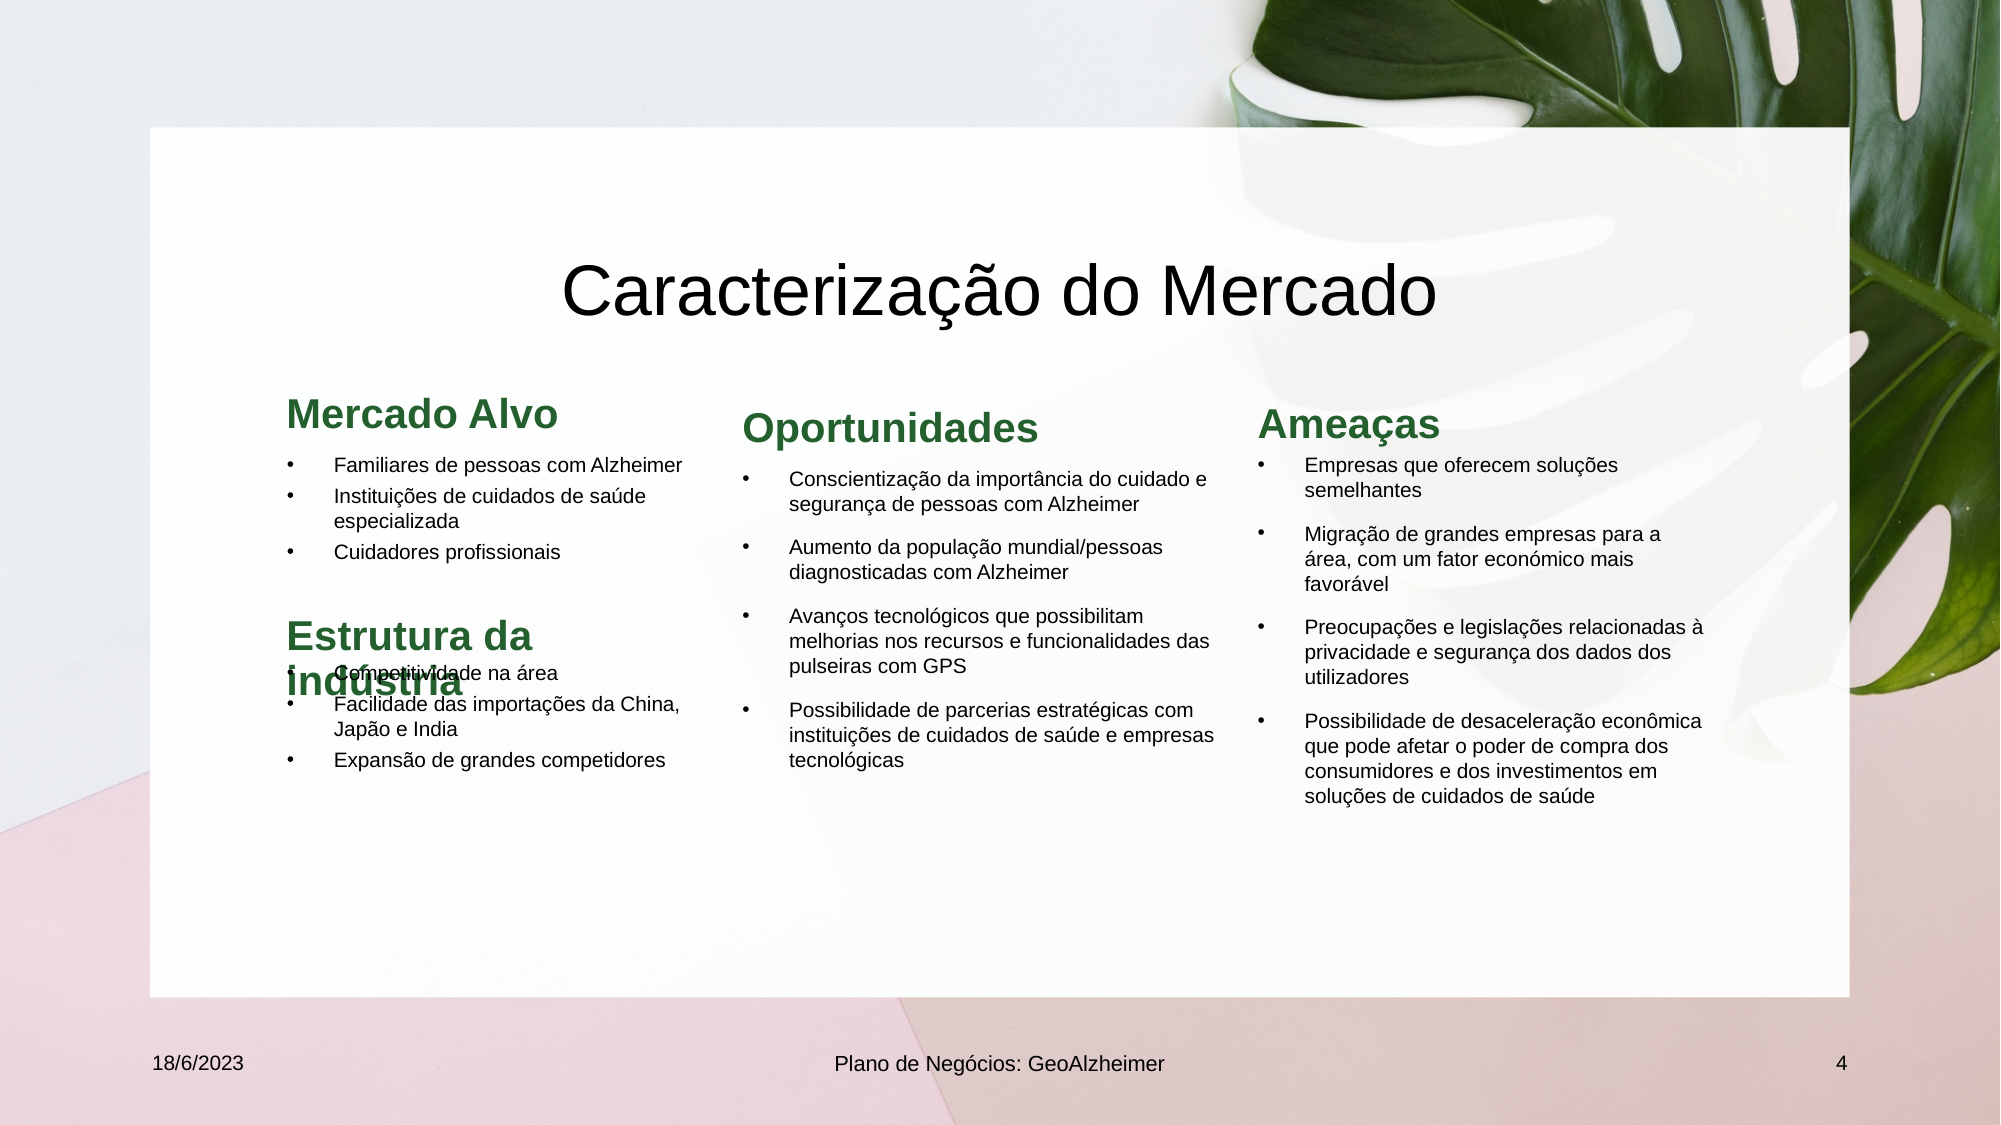

Caracterização do Mercado
Mercado Alvo
Ameaças
Oportunidades
Familiares de pessoas com Alzheimer
Instituições de cuidados de saúde especializada
Cuidadores profissionais
Empresas que oferecem soluções semelhantes
Migração de grandes empresas para a área, com um fator económico mais favorável
Preocupações e legislações relacionadas à privacidade e segurança dos dados dos utilizadores
Possibilidade de desaceleração econômica que pode afetar o poder de compra dos consumidores e dos investimentos em soluções de cuidados de saúde
Conscientização da importância do cuidado e segurança de pessoas com Alzheimer
Aumento da população mundial/pessoas diagnosticadas com Alzheimer
Avanços tecnológicos que possibilitam melhorias nos recursos e funcionalidades das pulseiras com GPS
Possibilidade de parcerias estratégicas com instituições de cuidados de saúde e empresas tecnológicas
Estrutura da indústria
Competitividade na área
Facilidade das importações da China, Japão e India
Expansão de grandes competidores
18/6/2023
Plano de Negócios: GeoAlzheimer
4